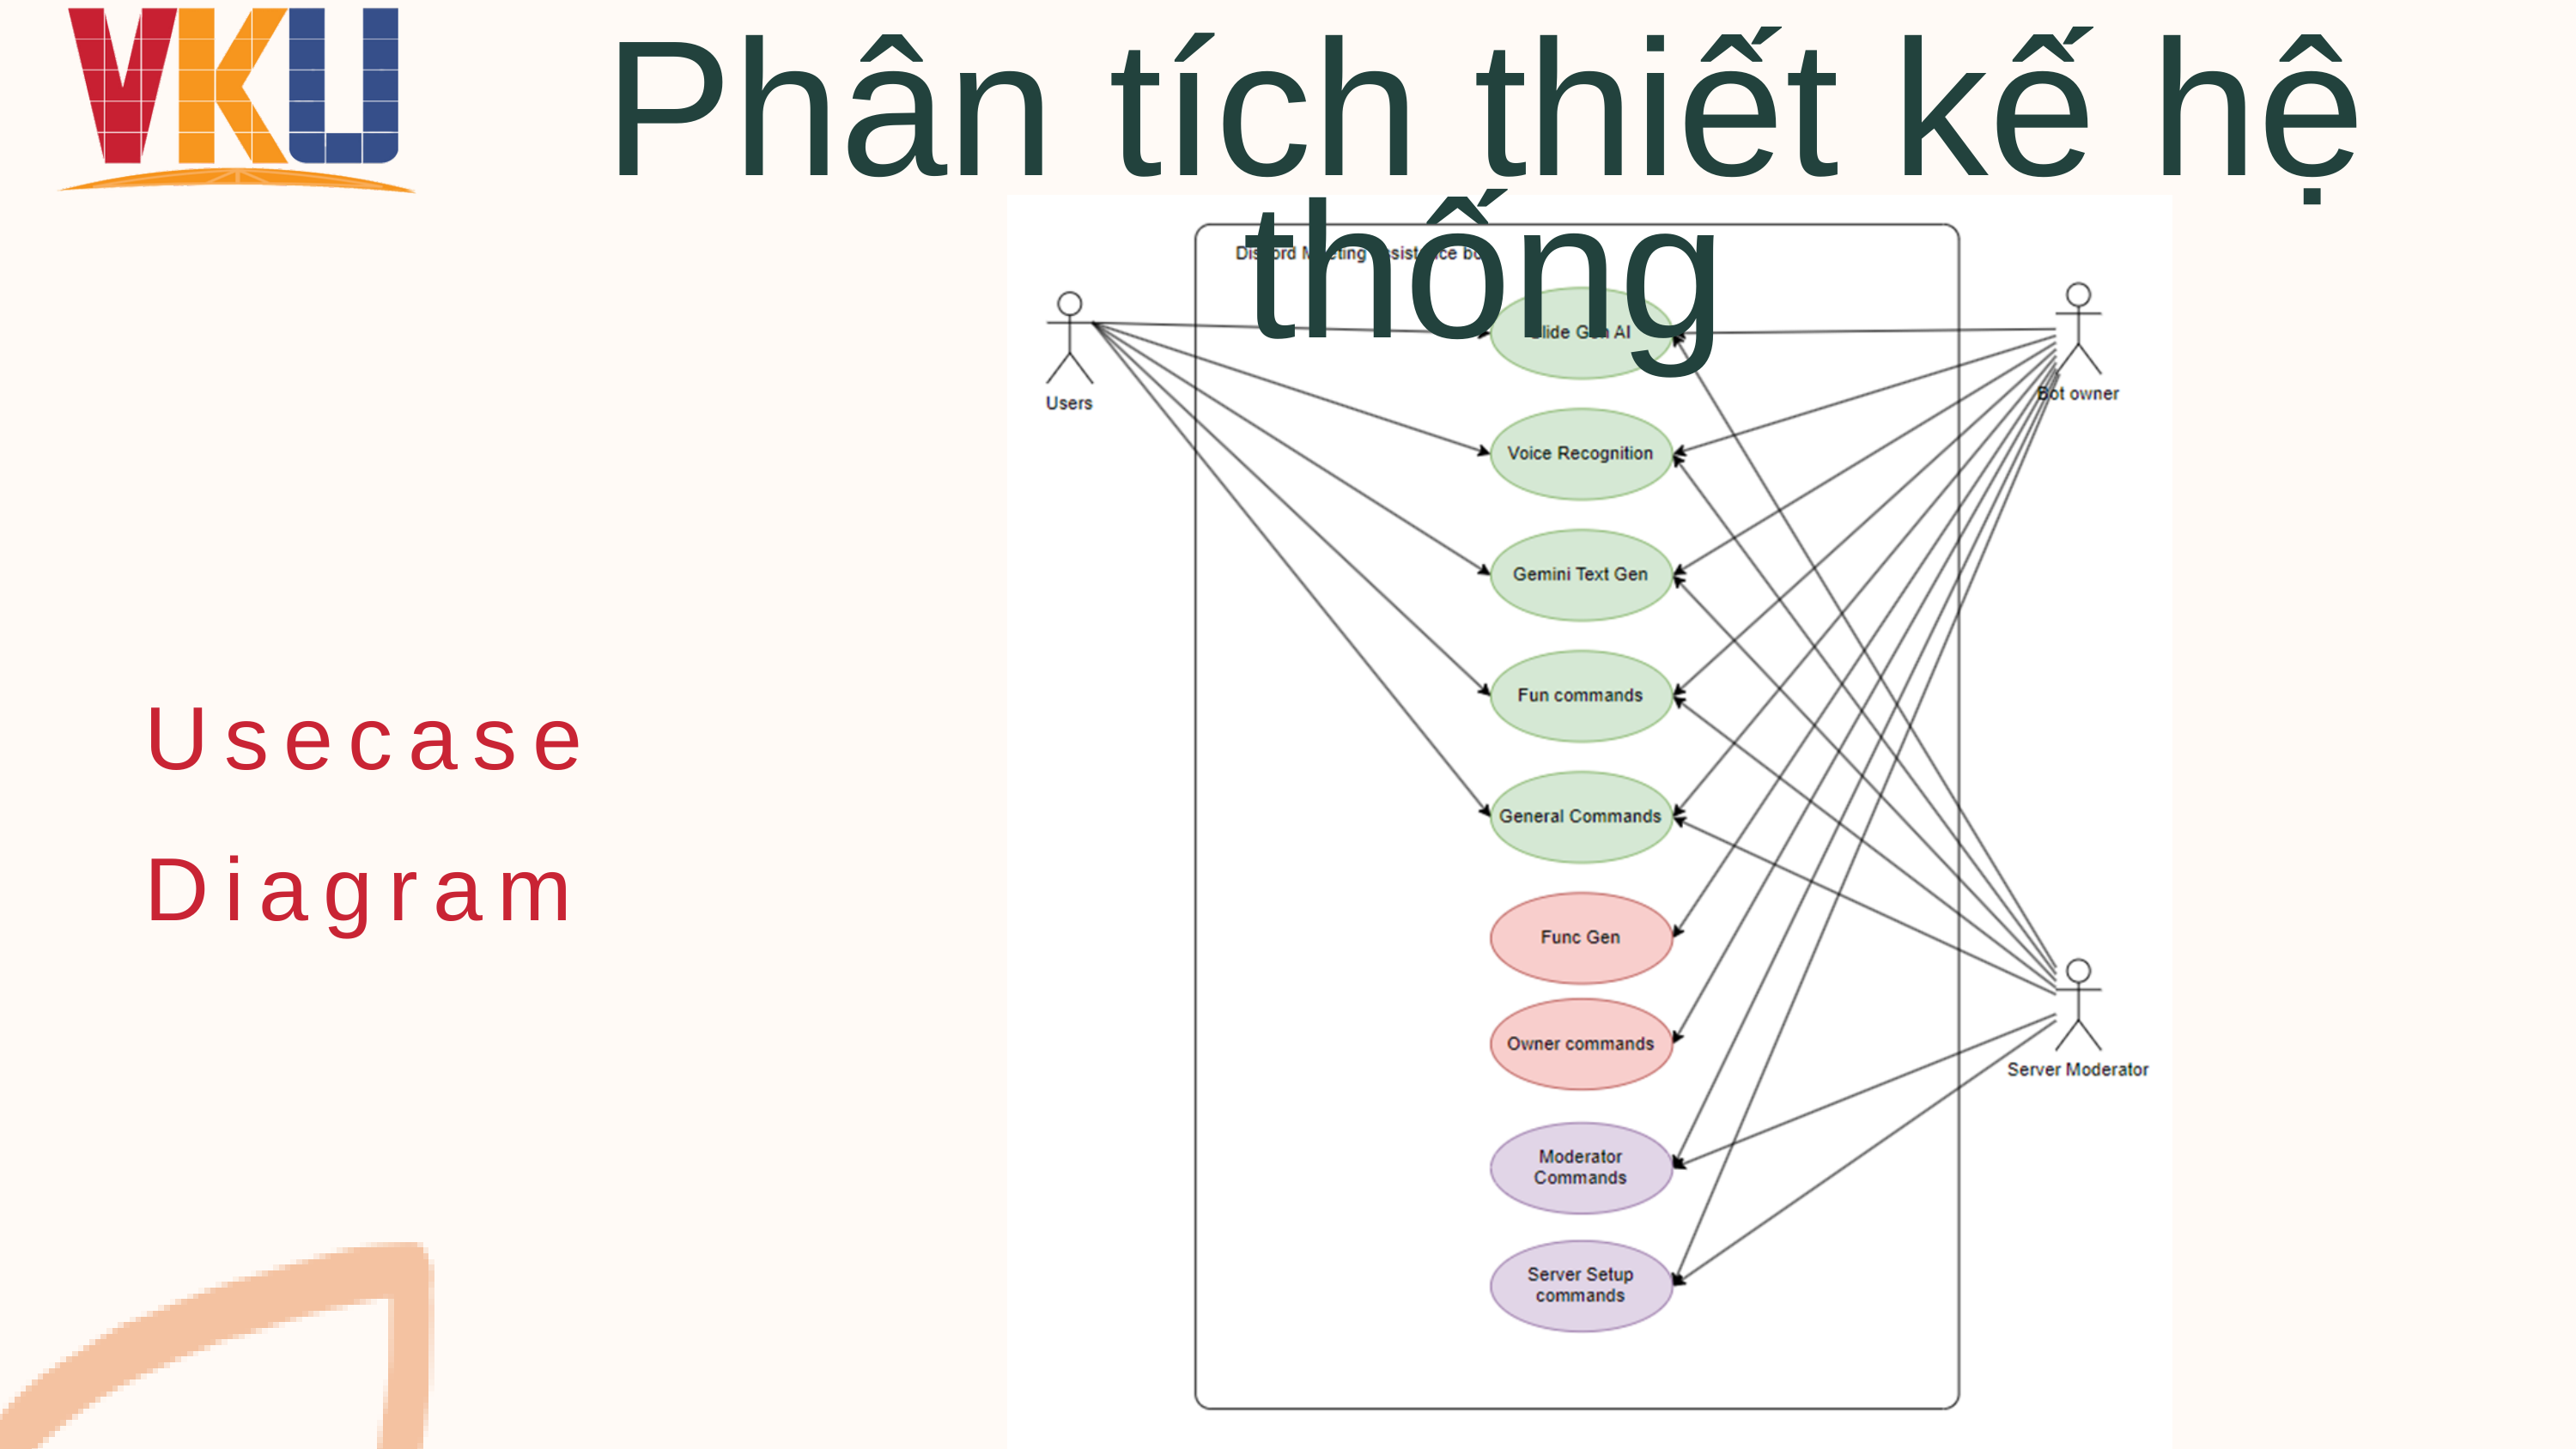

Phân tích thiết kế hệ thống

Usecase Diagram